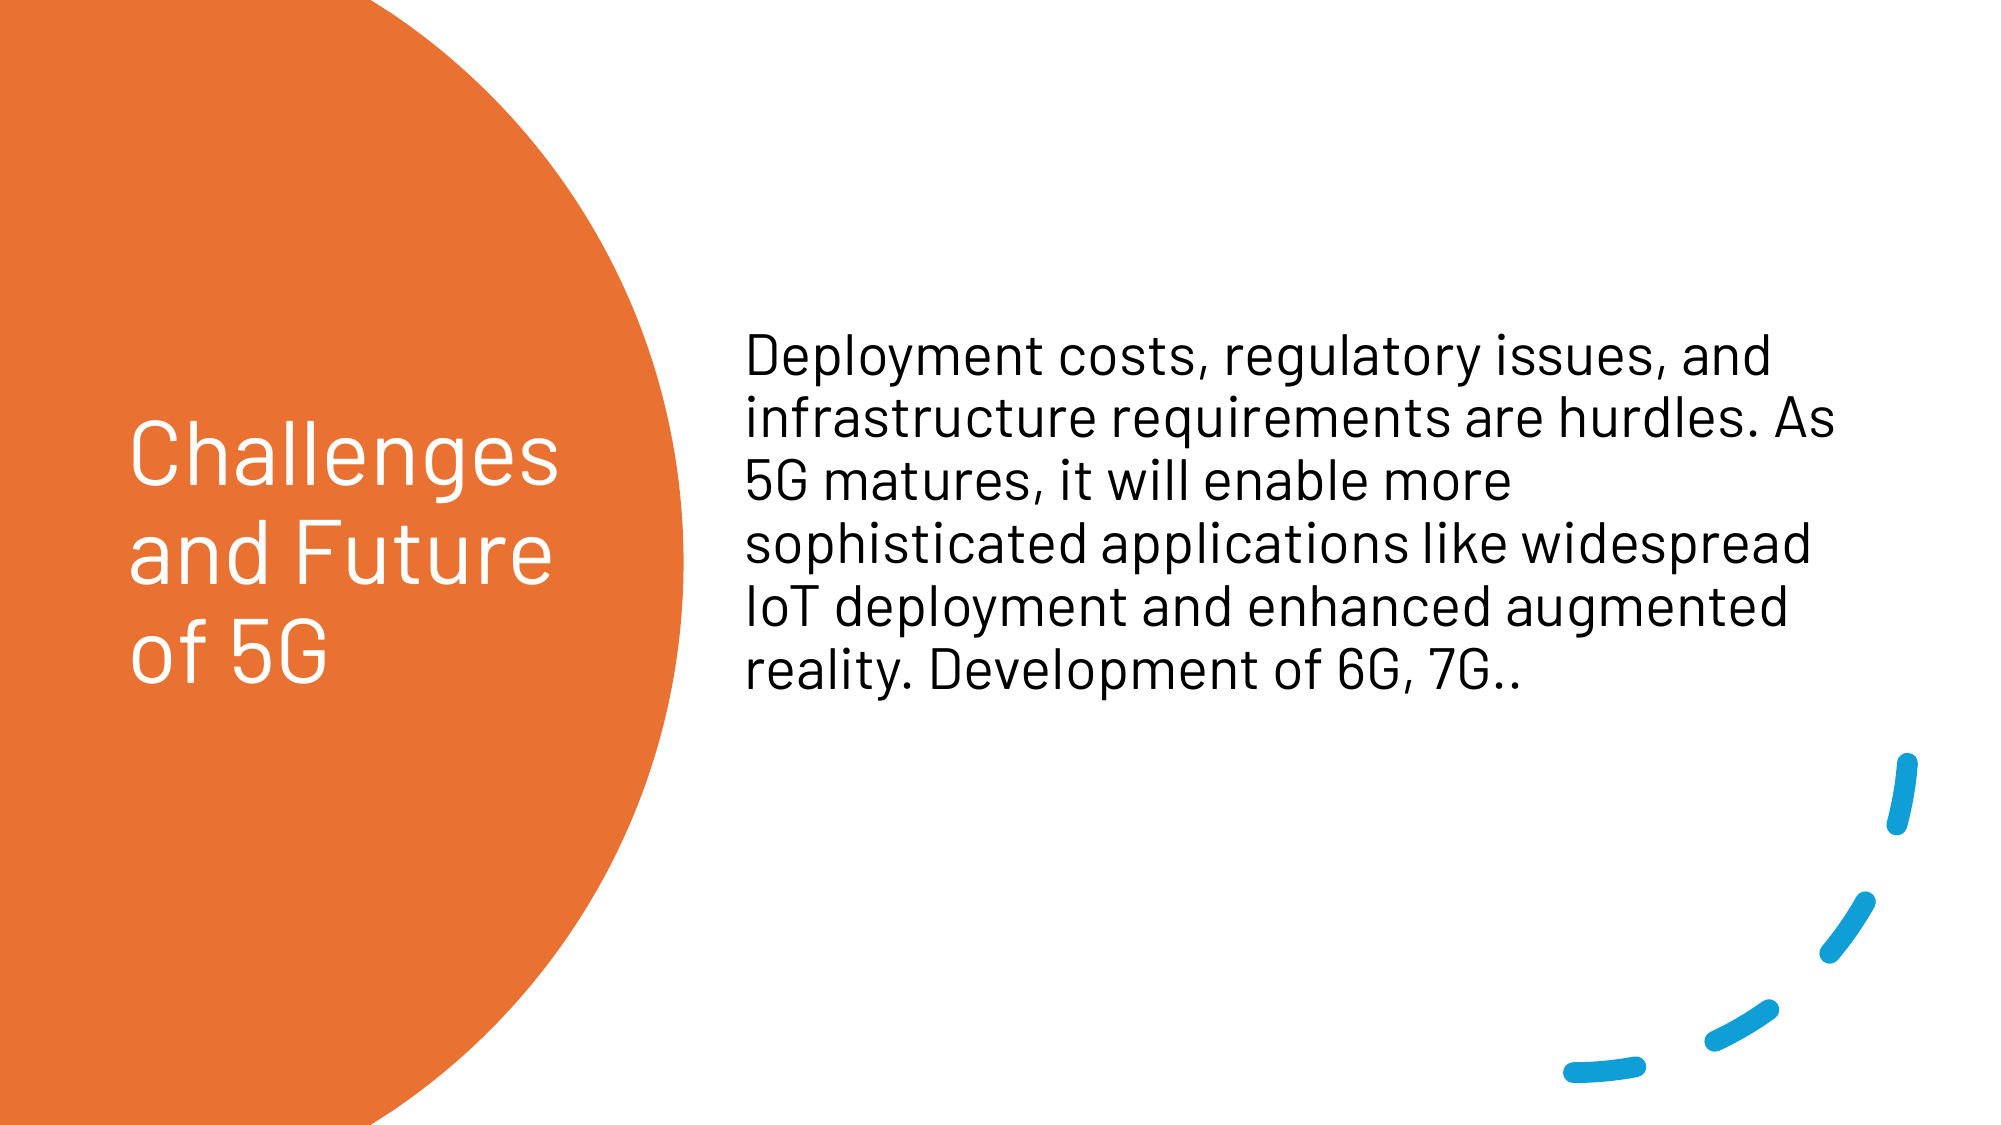

Deployment costs, regulatory issues, and infrastructure requirements are hurdles. As 5G matures, it will enable more sophisticated applications like widespread IoT deployment and enhanced augmented reality. Development of 6G, 7G..

# Challenges and Future of 5G